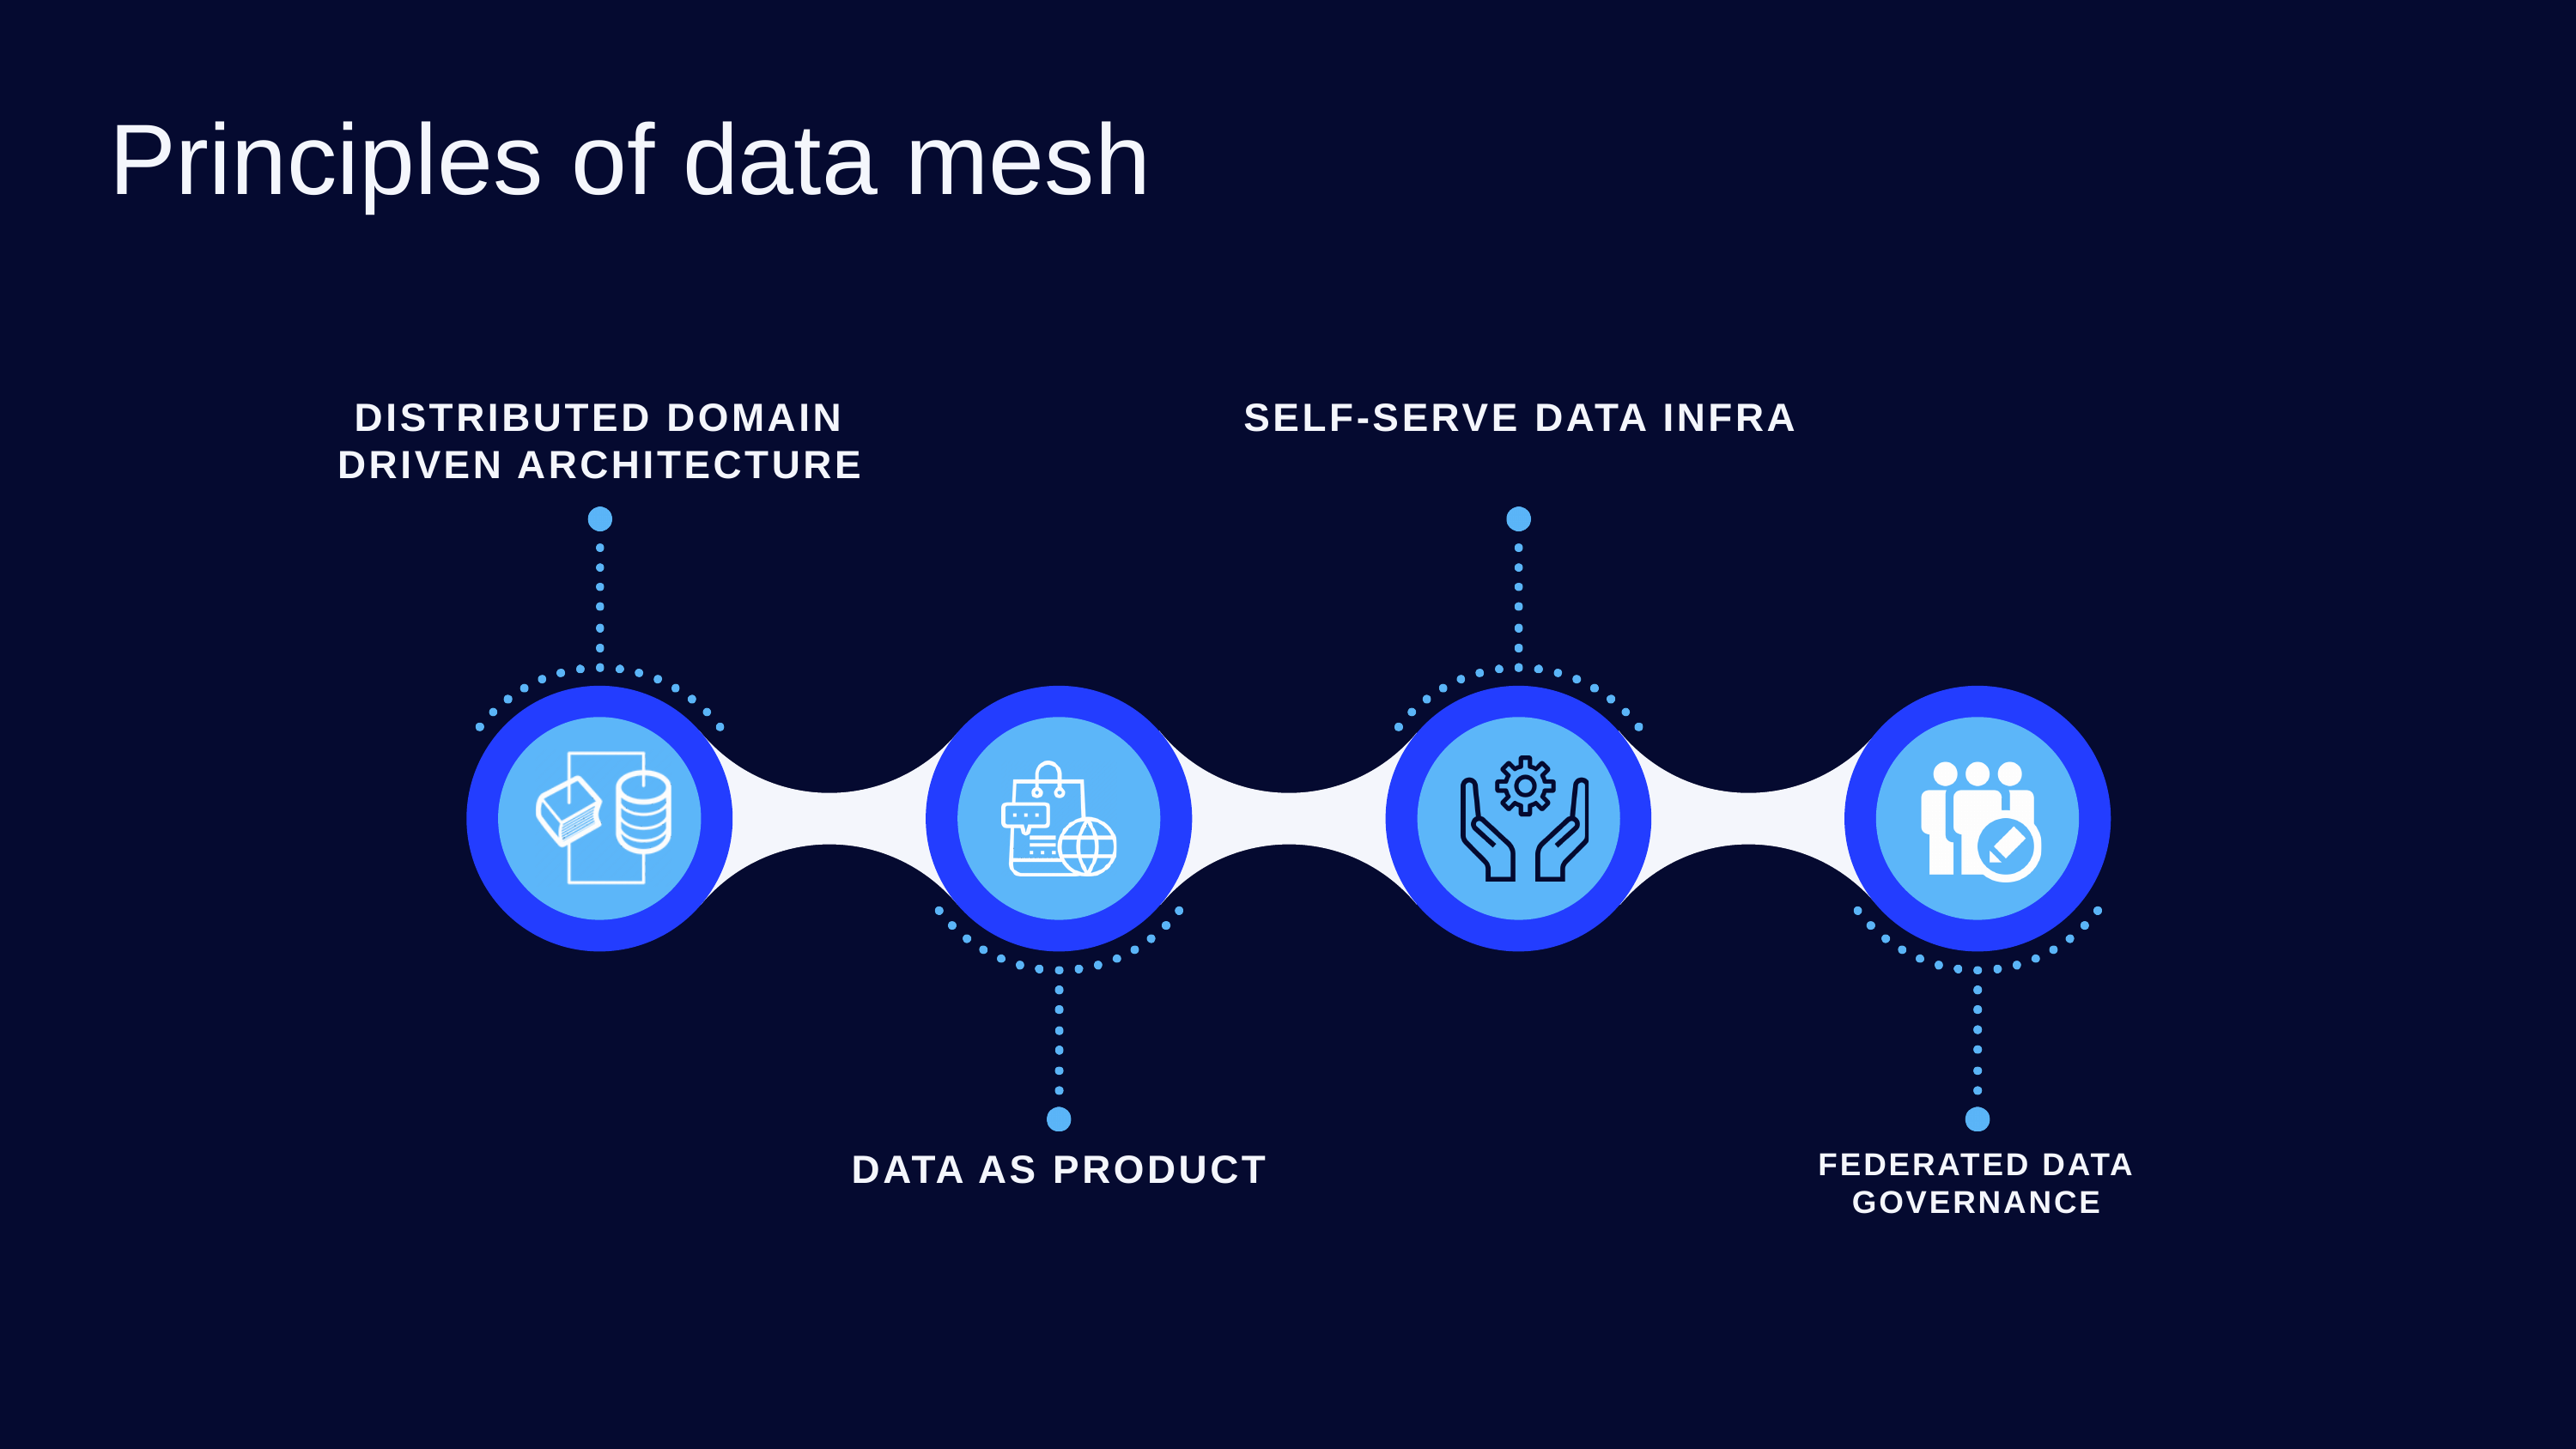

Principles of data mesh
SELF-SERVE DATA INFRA
DISTRIBUTED DOMAIN DRIVEN ARCHITECTURE

DATA AS PRODUCT
FEDERATED DATA GOVERNANCE